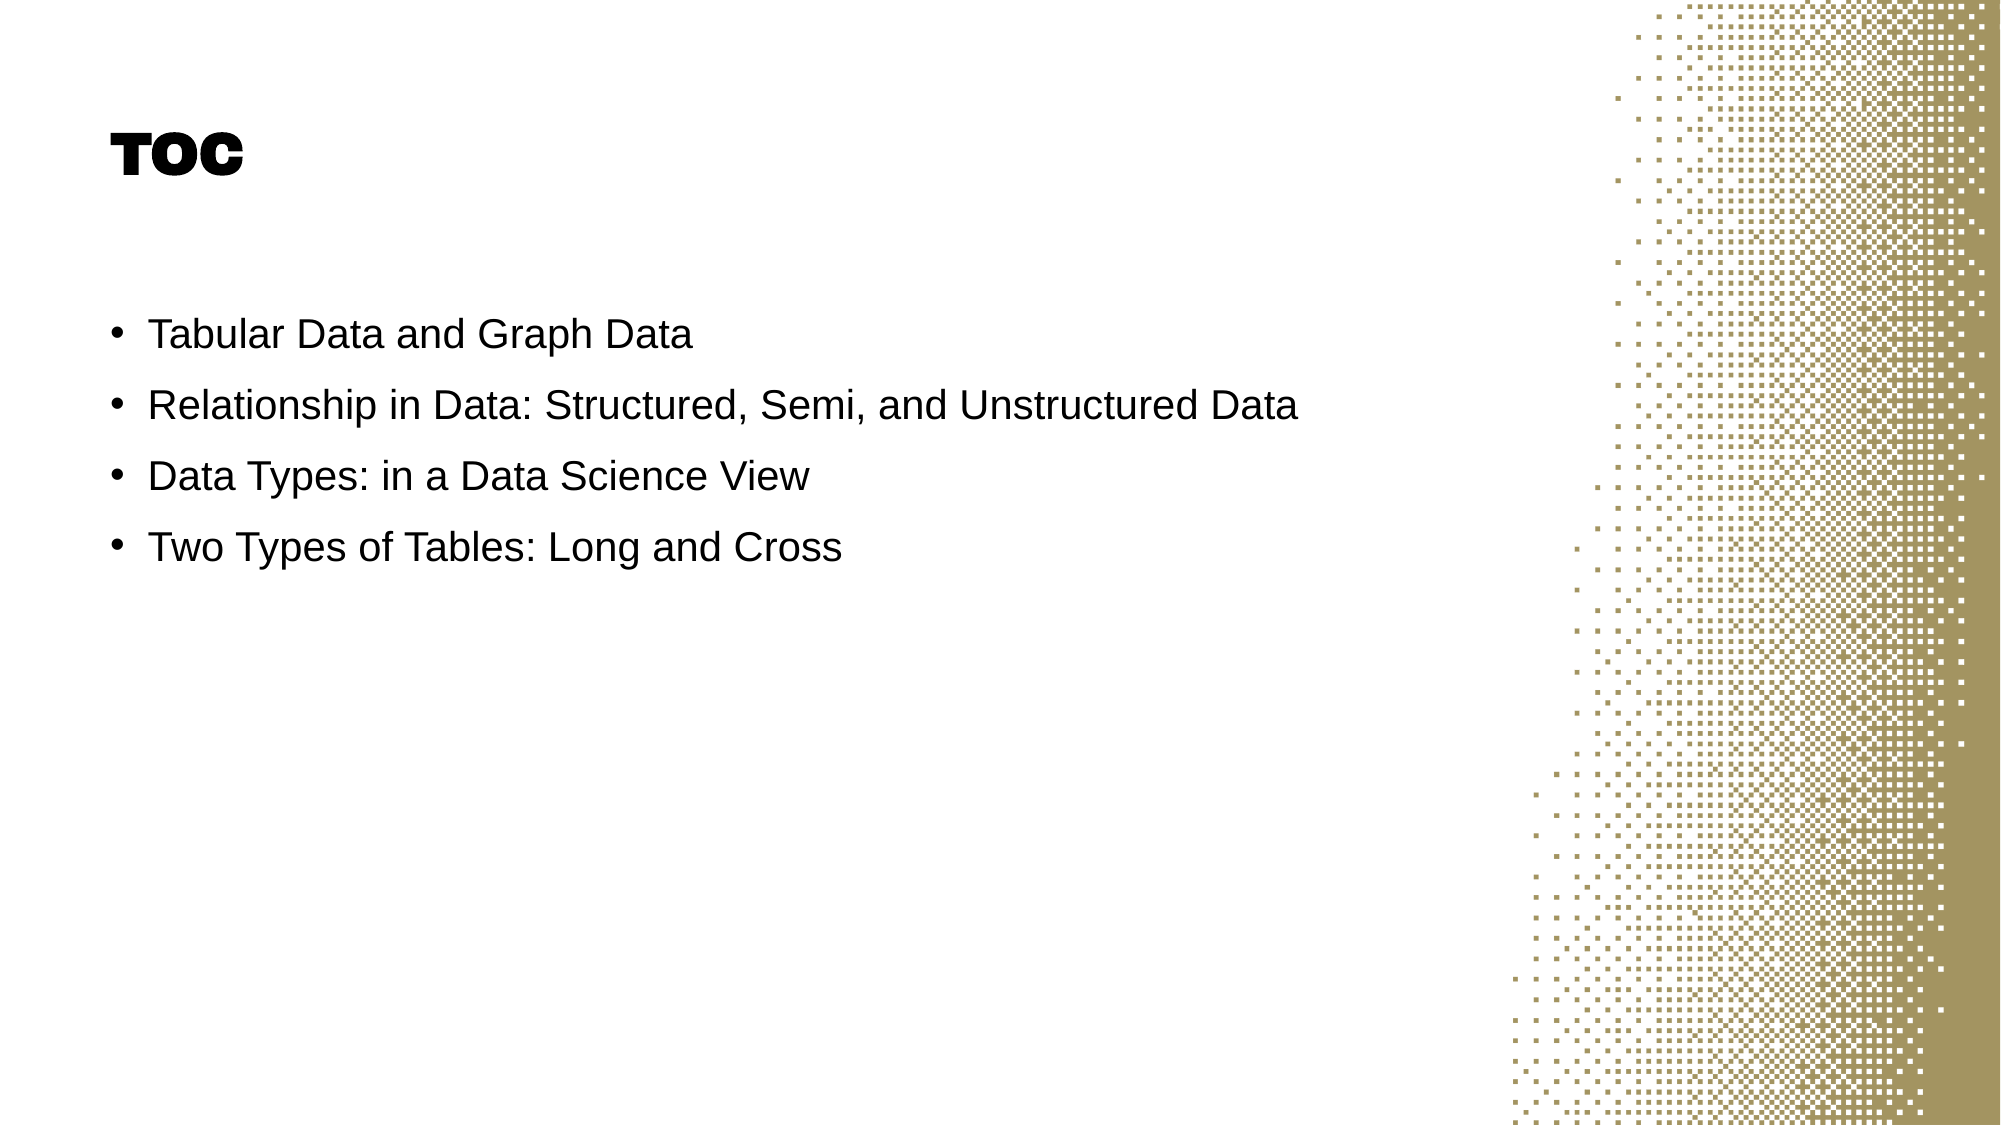

# TOC
Tabular Data and Graph Data
Relationship in Data: Structured, Semi, and Unstructured Data
Data Types: in a Data Science View
Two Types of Tables: Long and Cross